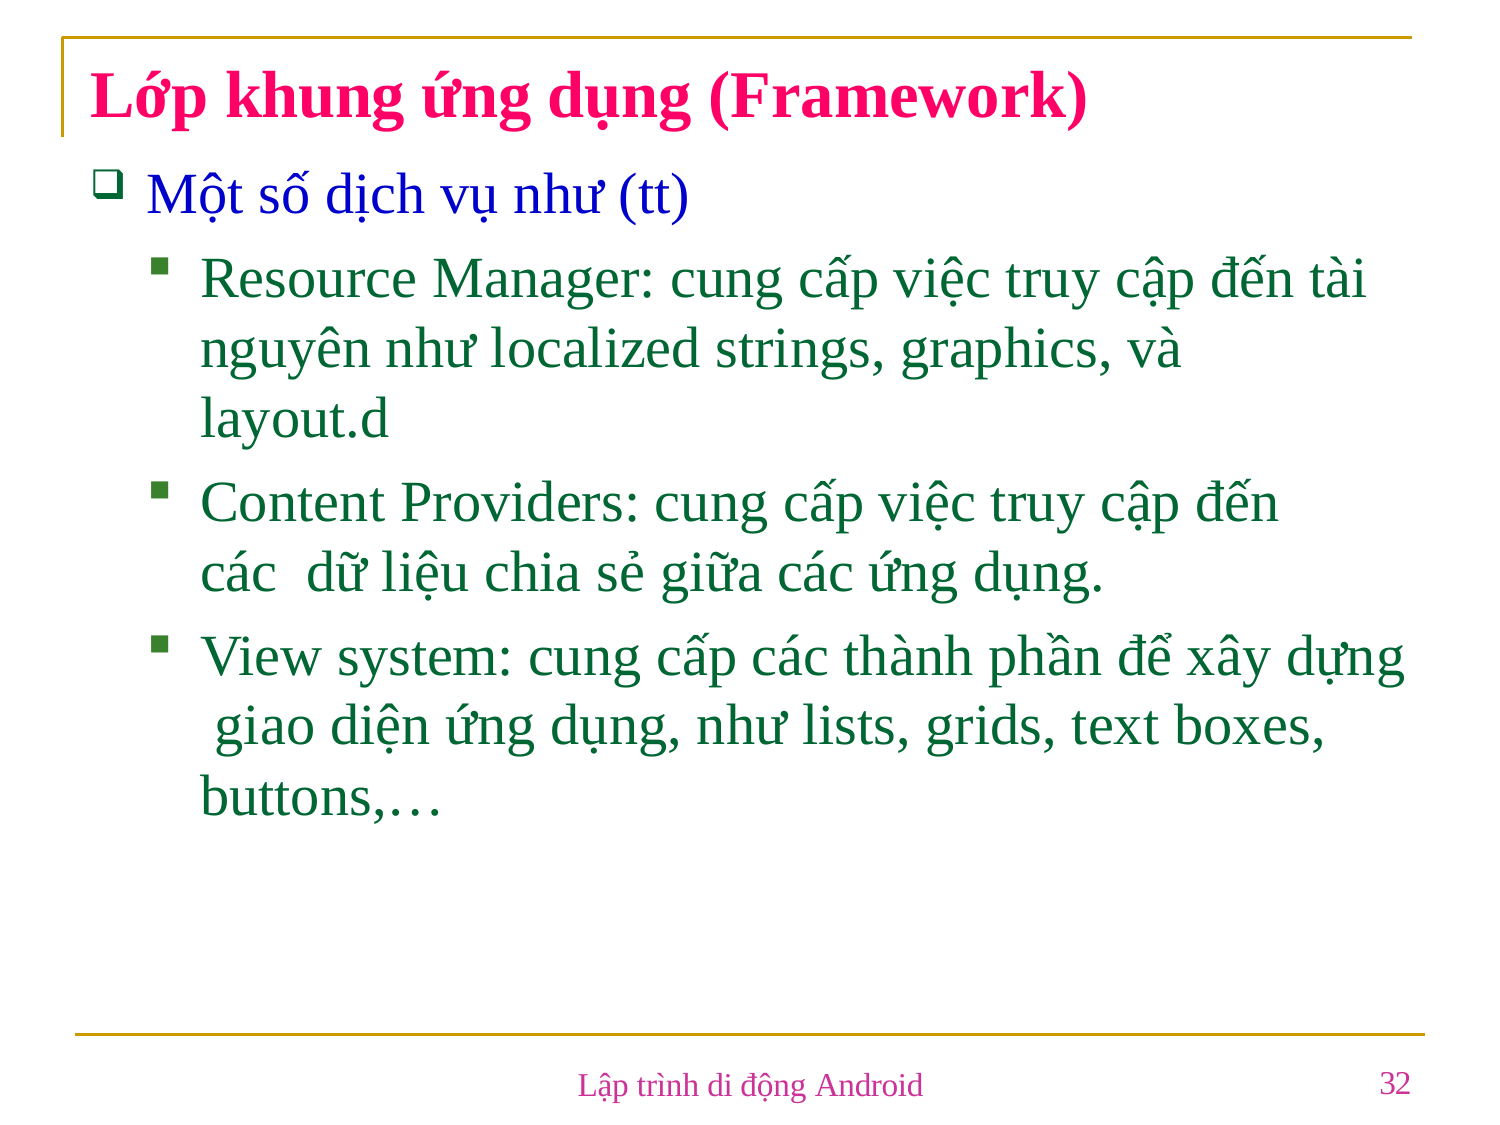

# Lớp khung ứng dụng (Framework)
Một số dịch vụ như (tt)
Resource Manager: cung cấp việc truy cập đến tài  nguyên như localized strings, graphics, và layout.d
Content Providers: cung cấp việc truy cập đến các  dữ liệu chia sẻ giữa các ứng dụng.
View system: cung cấp các thành phần để xây dựng  giao diện ứng dụng, như lists, grids, text boxes,  buttons,…
32
Lập trình di động Android